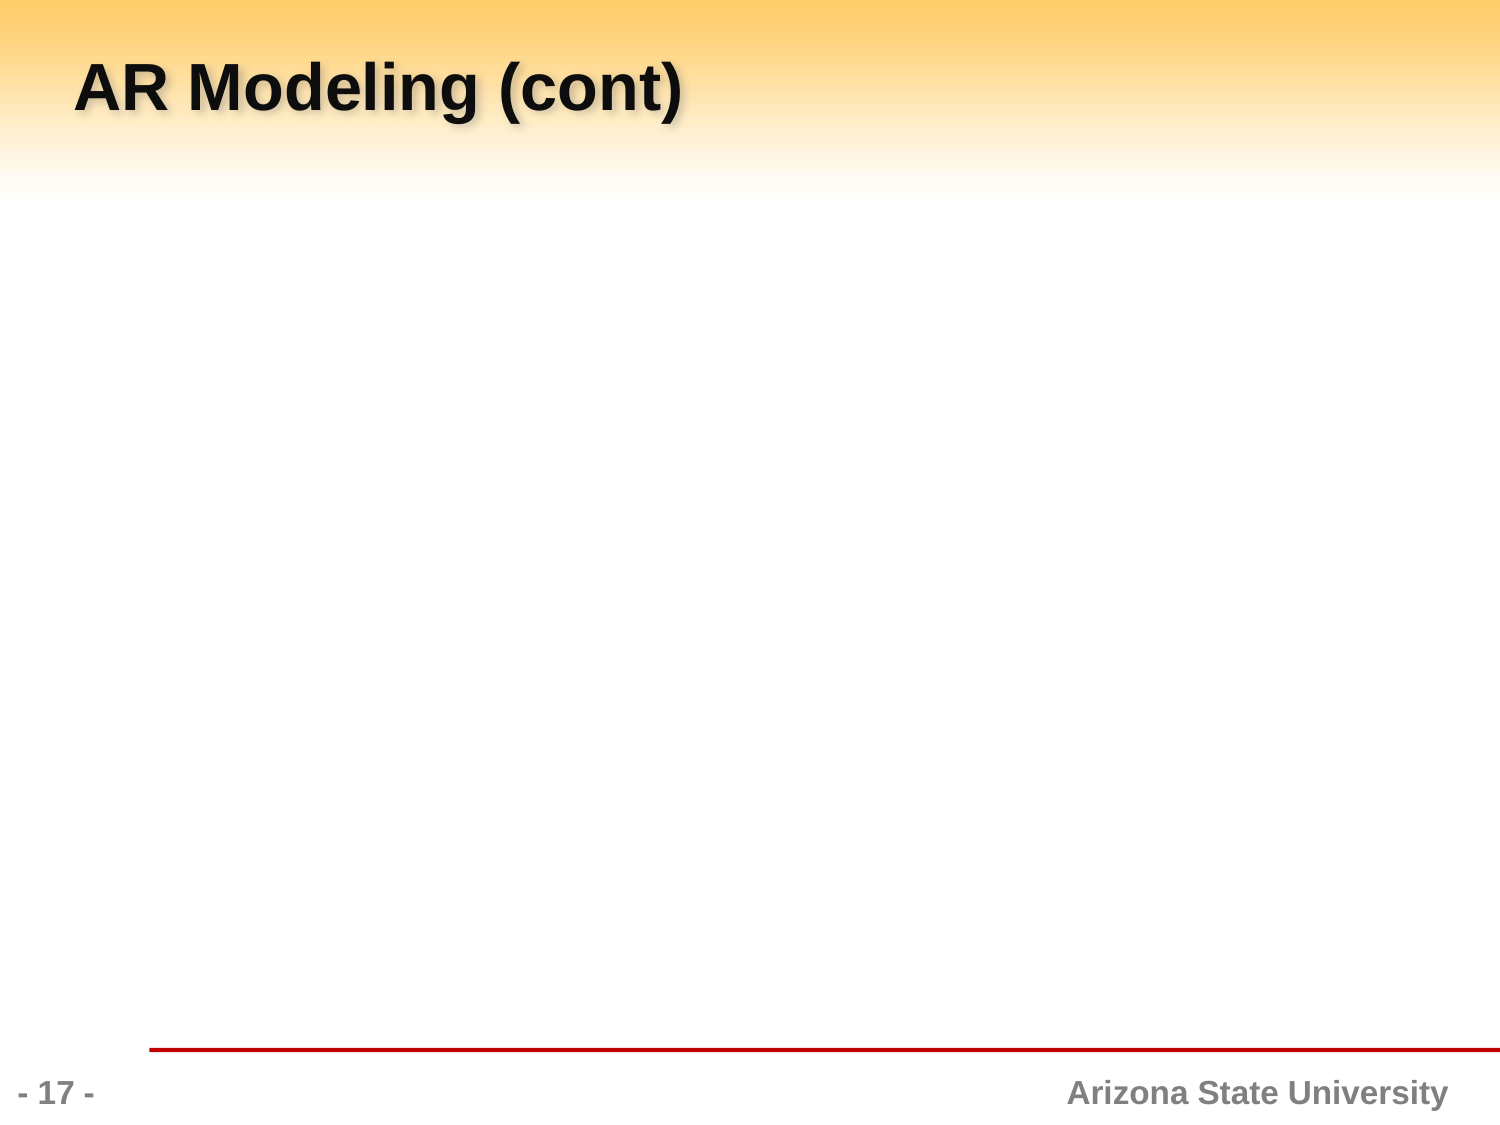

# AR Modeling (cont)

- 17 -